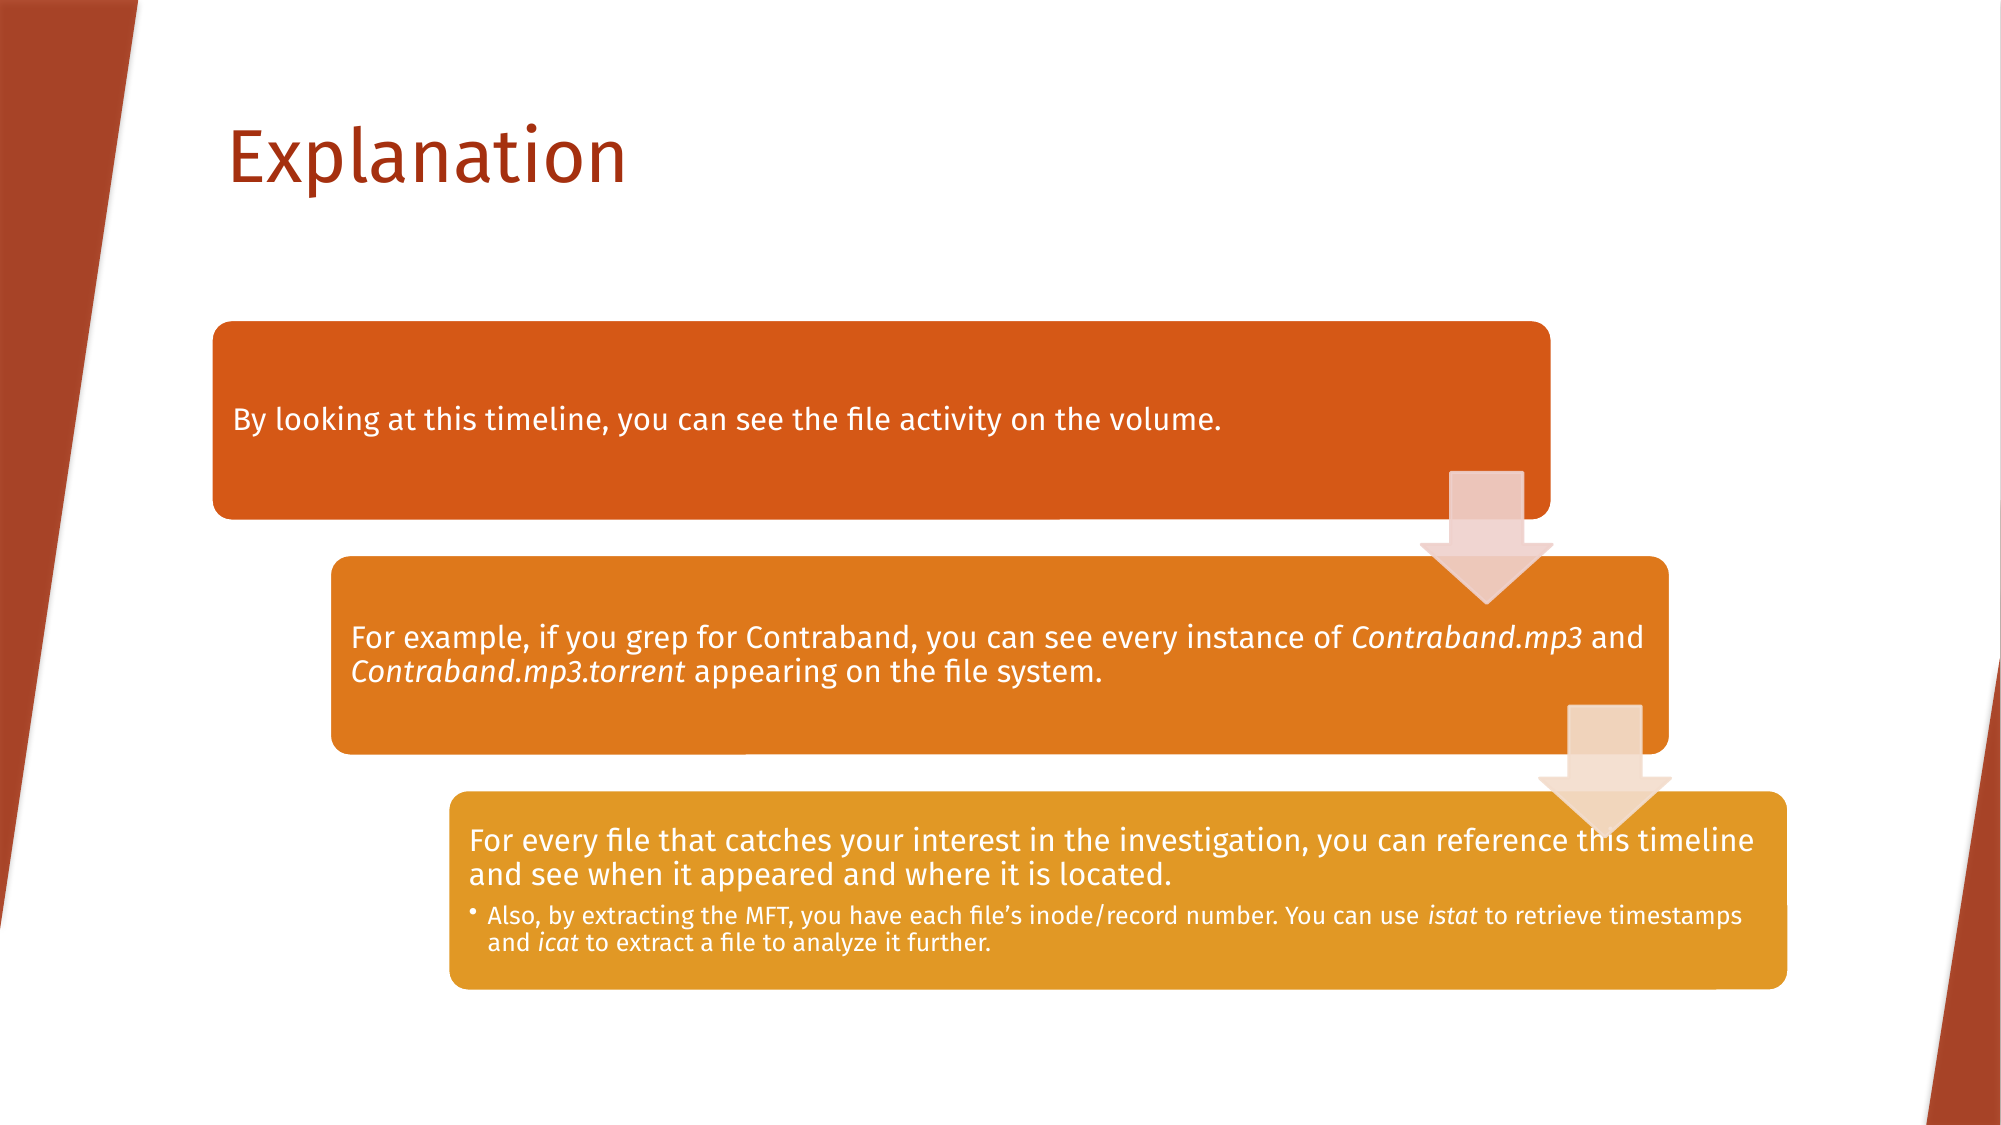

# Explanation
By looking at this timeline, you can see the file activity on the volume.
For example, if you grep for Contraband, you can see every instance of Contraband.mp3 and Contraband.mp3.torrent appearing on the file system.
For every file that catches your interest in the investigation, you can reference this timeline and see when it appeared and where it is located.
Also, by extracting the MFT, you have each file’s inode/record number. You can use istat to retrieve timestamps and icat to extract a file to analyze it further.